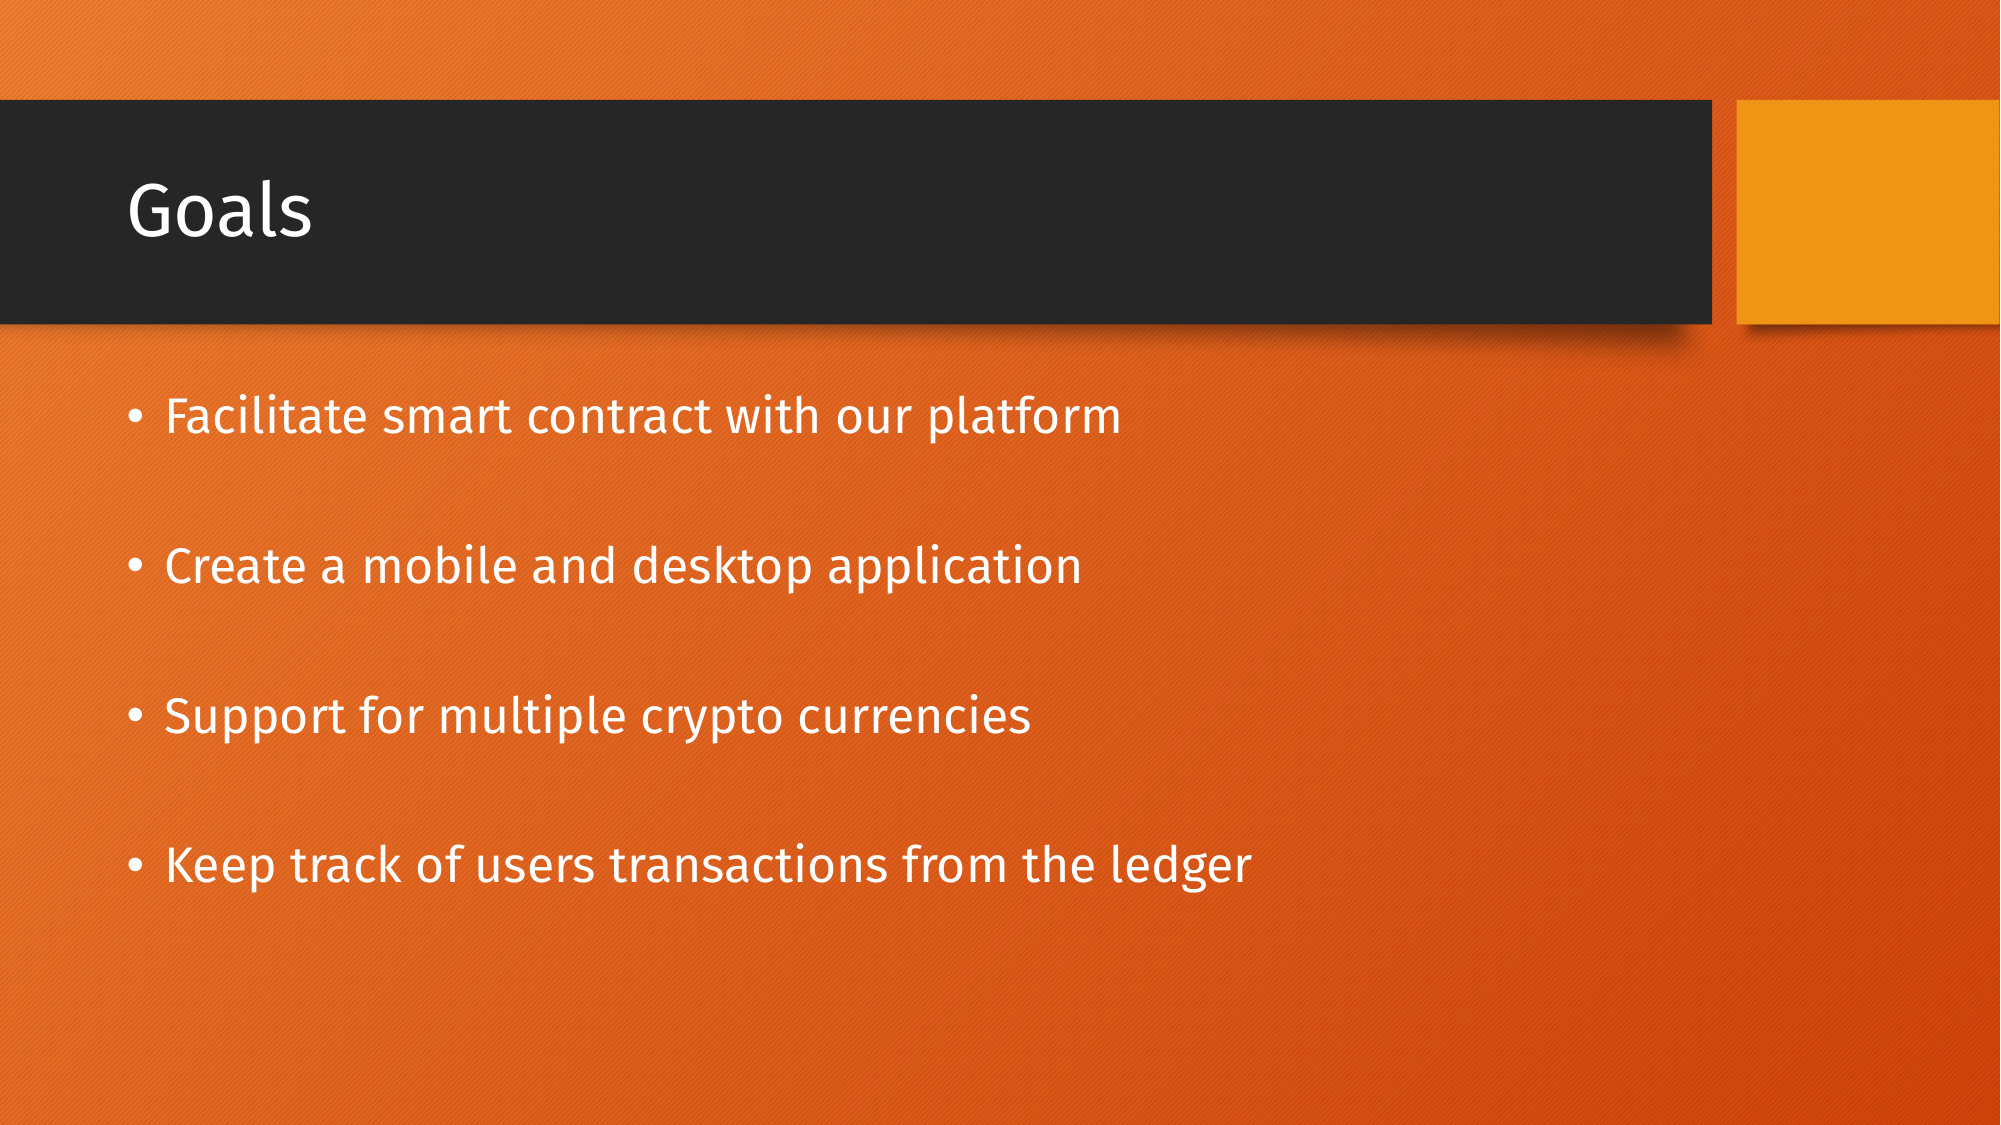

# Goals
Facilitate smart contract with our platform

Create a mobile and desktop application

Support for multiple crypto currencies

Keep track of users transactions from the ledger